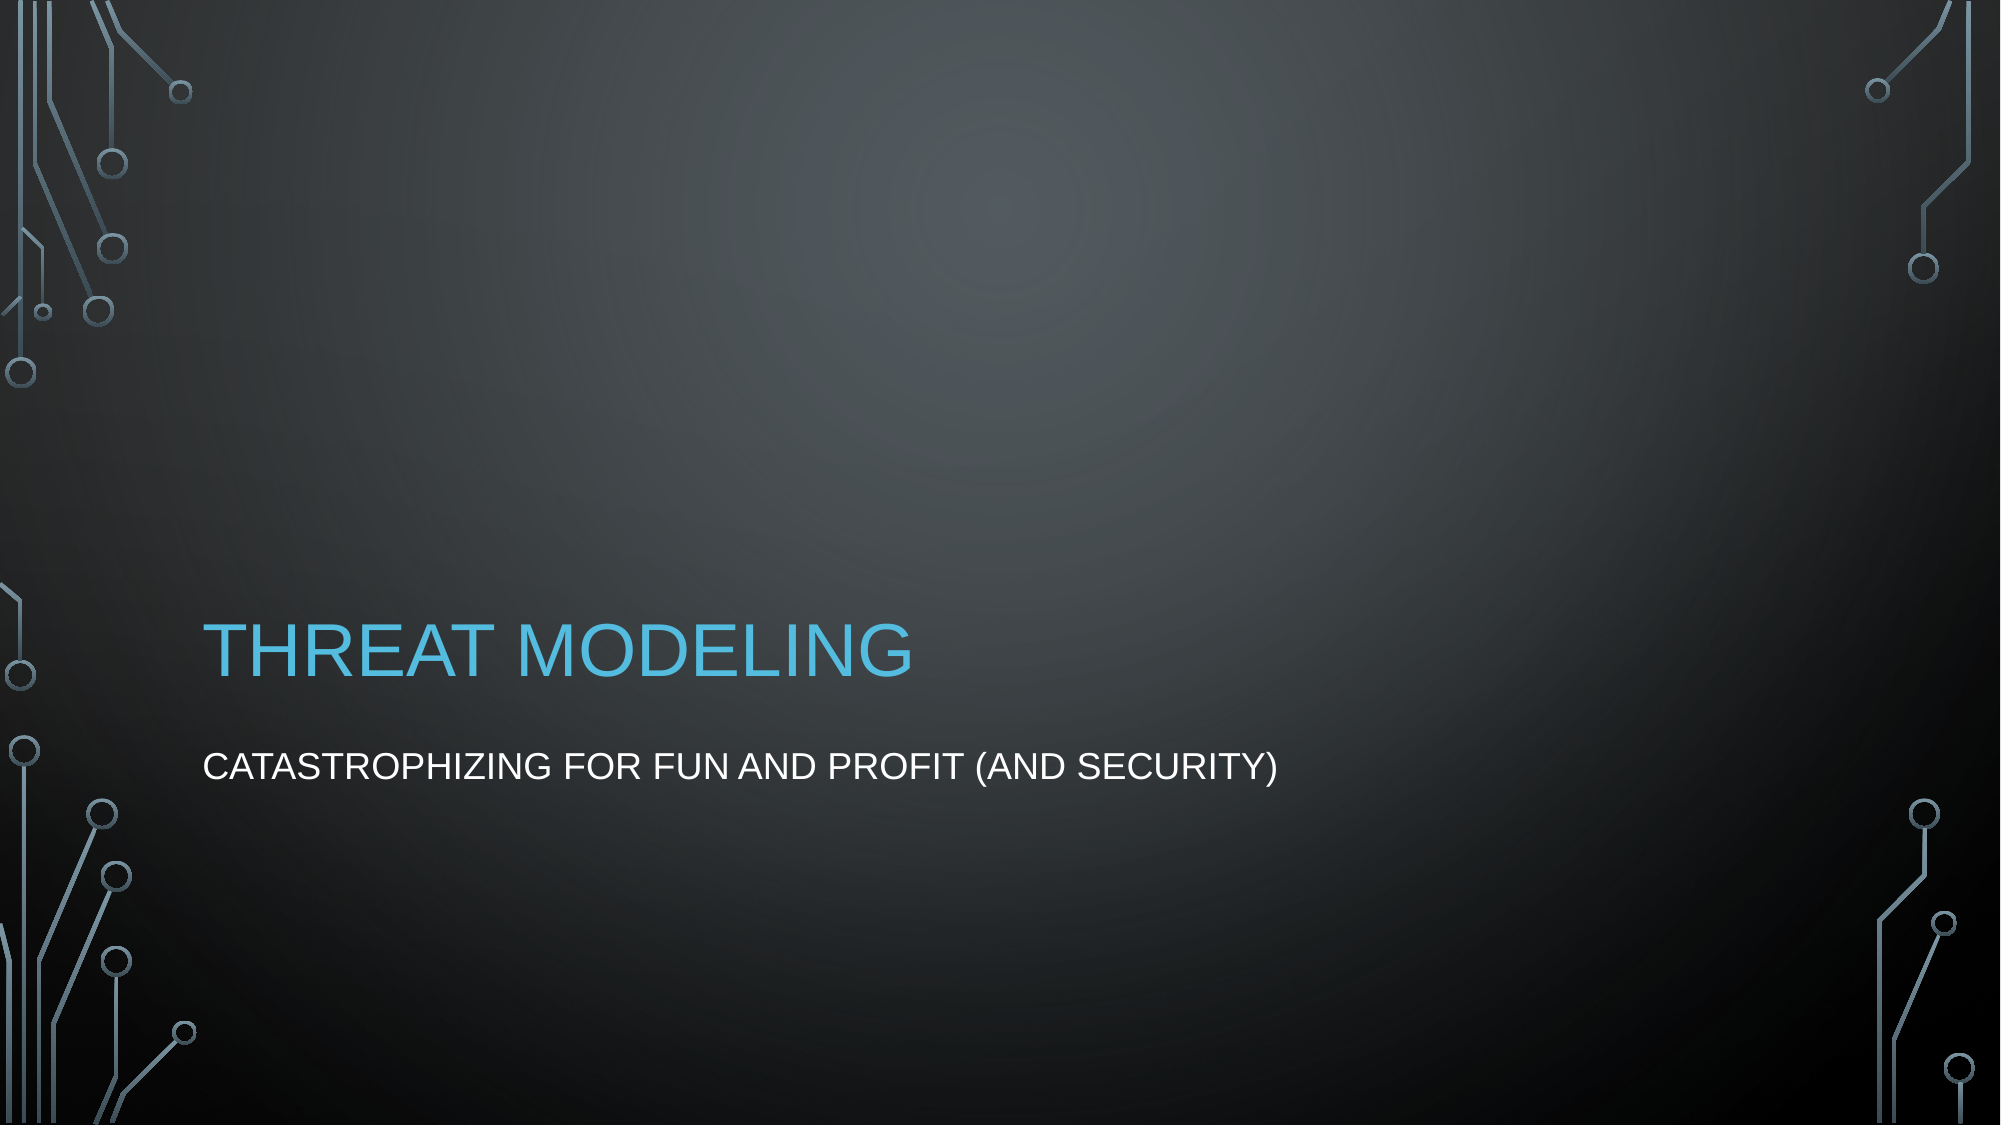

# THREAT MODELING
CATASTROPHIZING FOR FUN AND PROFIT (AND SECURITY)